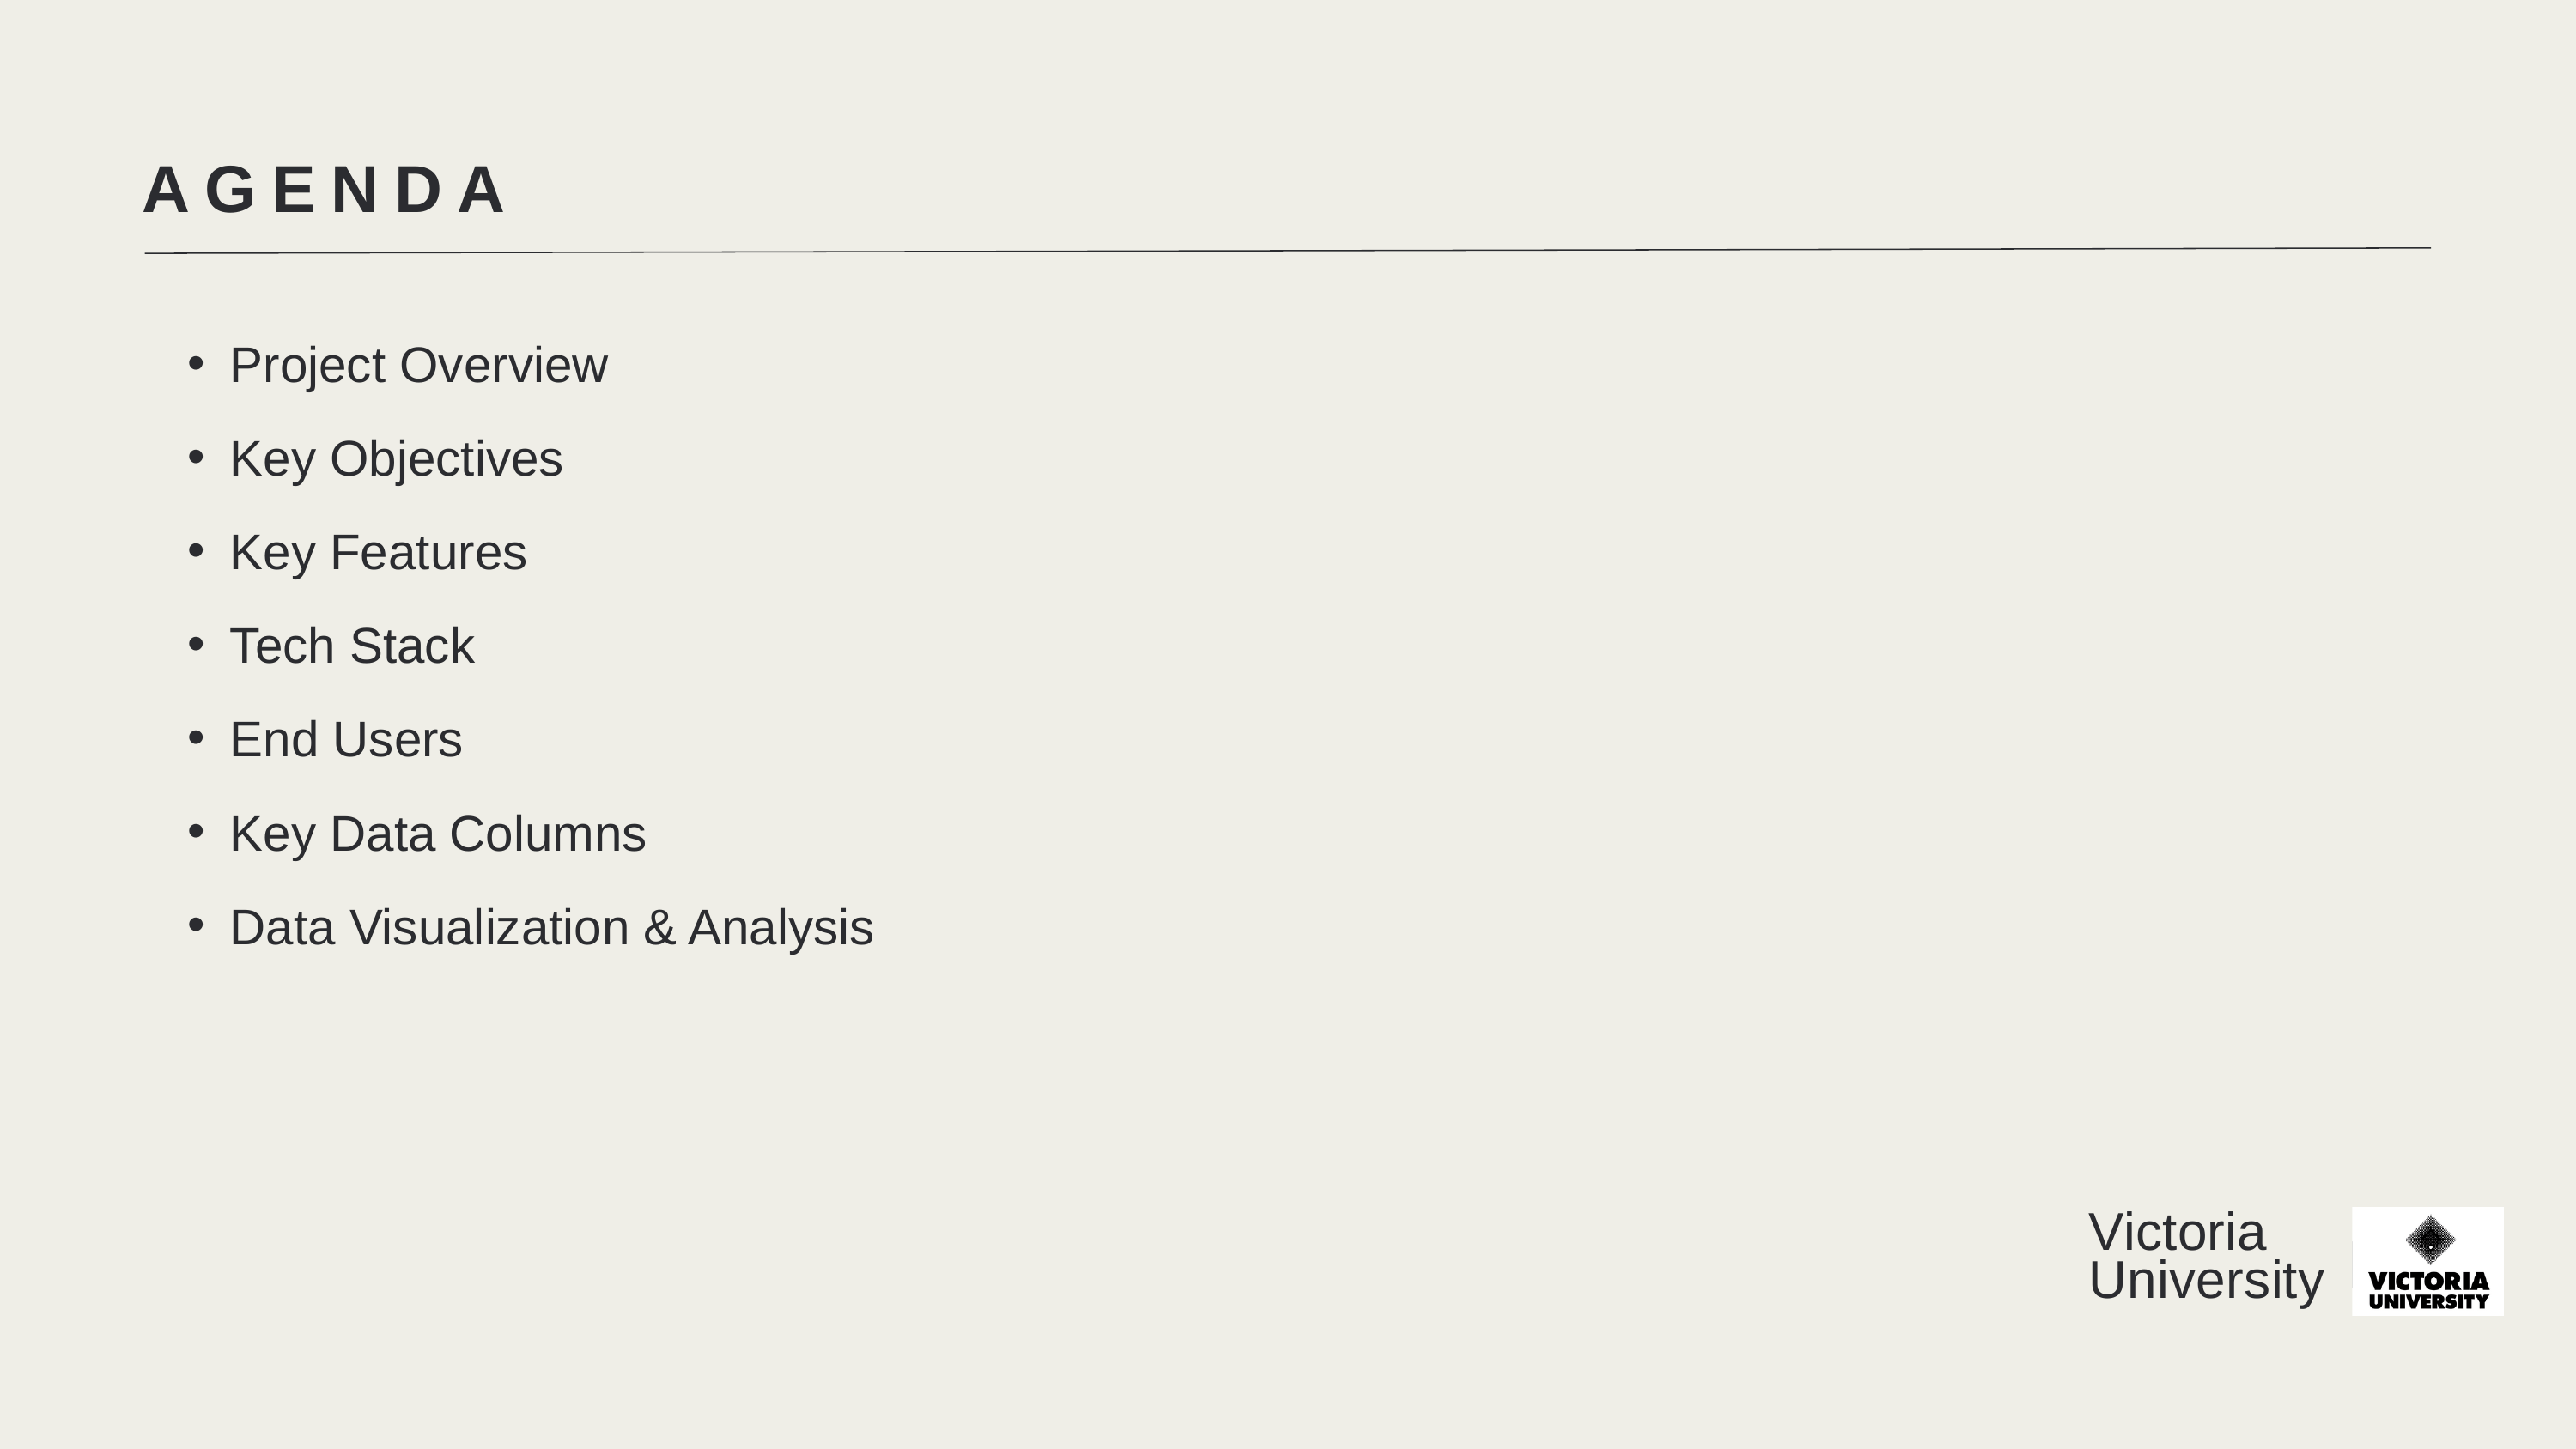

AGENDA

Project Overview
Key Objectives
Key Features
Tech Stack
End Users
Key Data Columns
Data Visualization & Analysis

Victoria
University